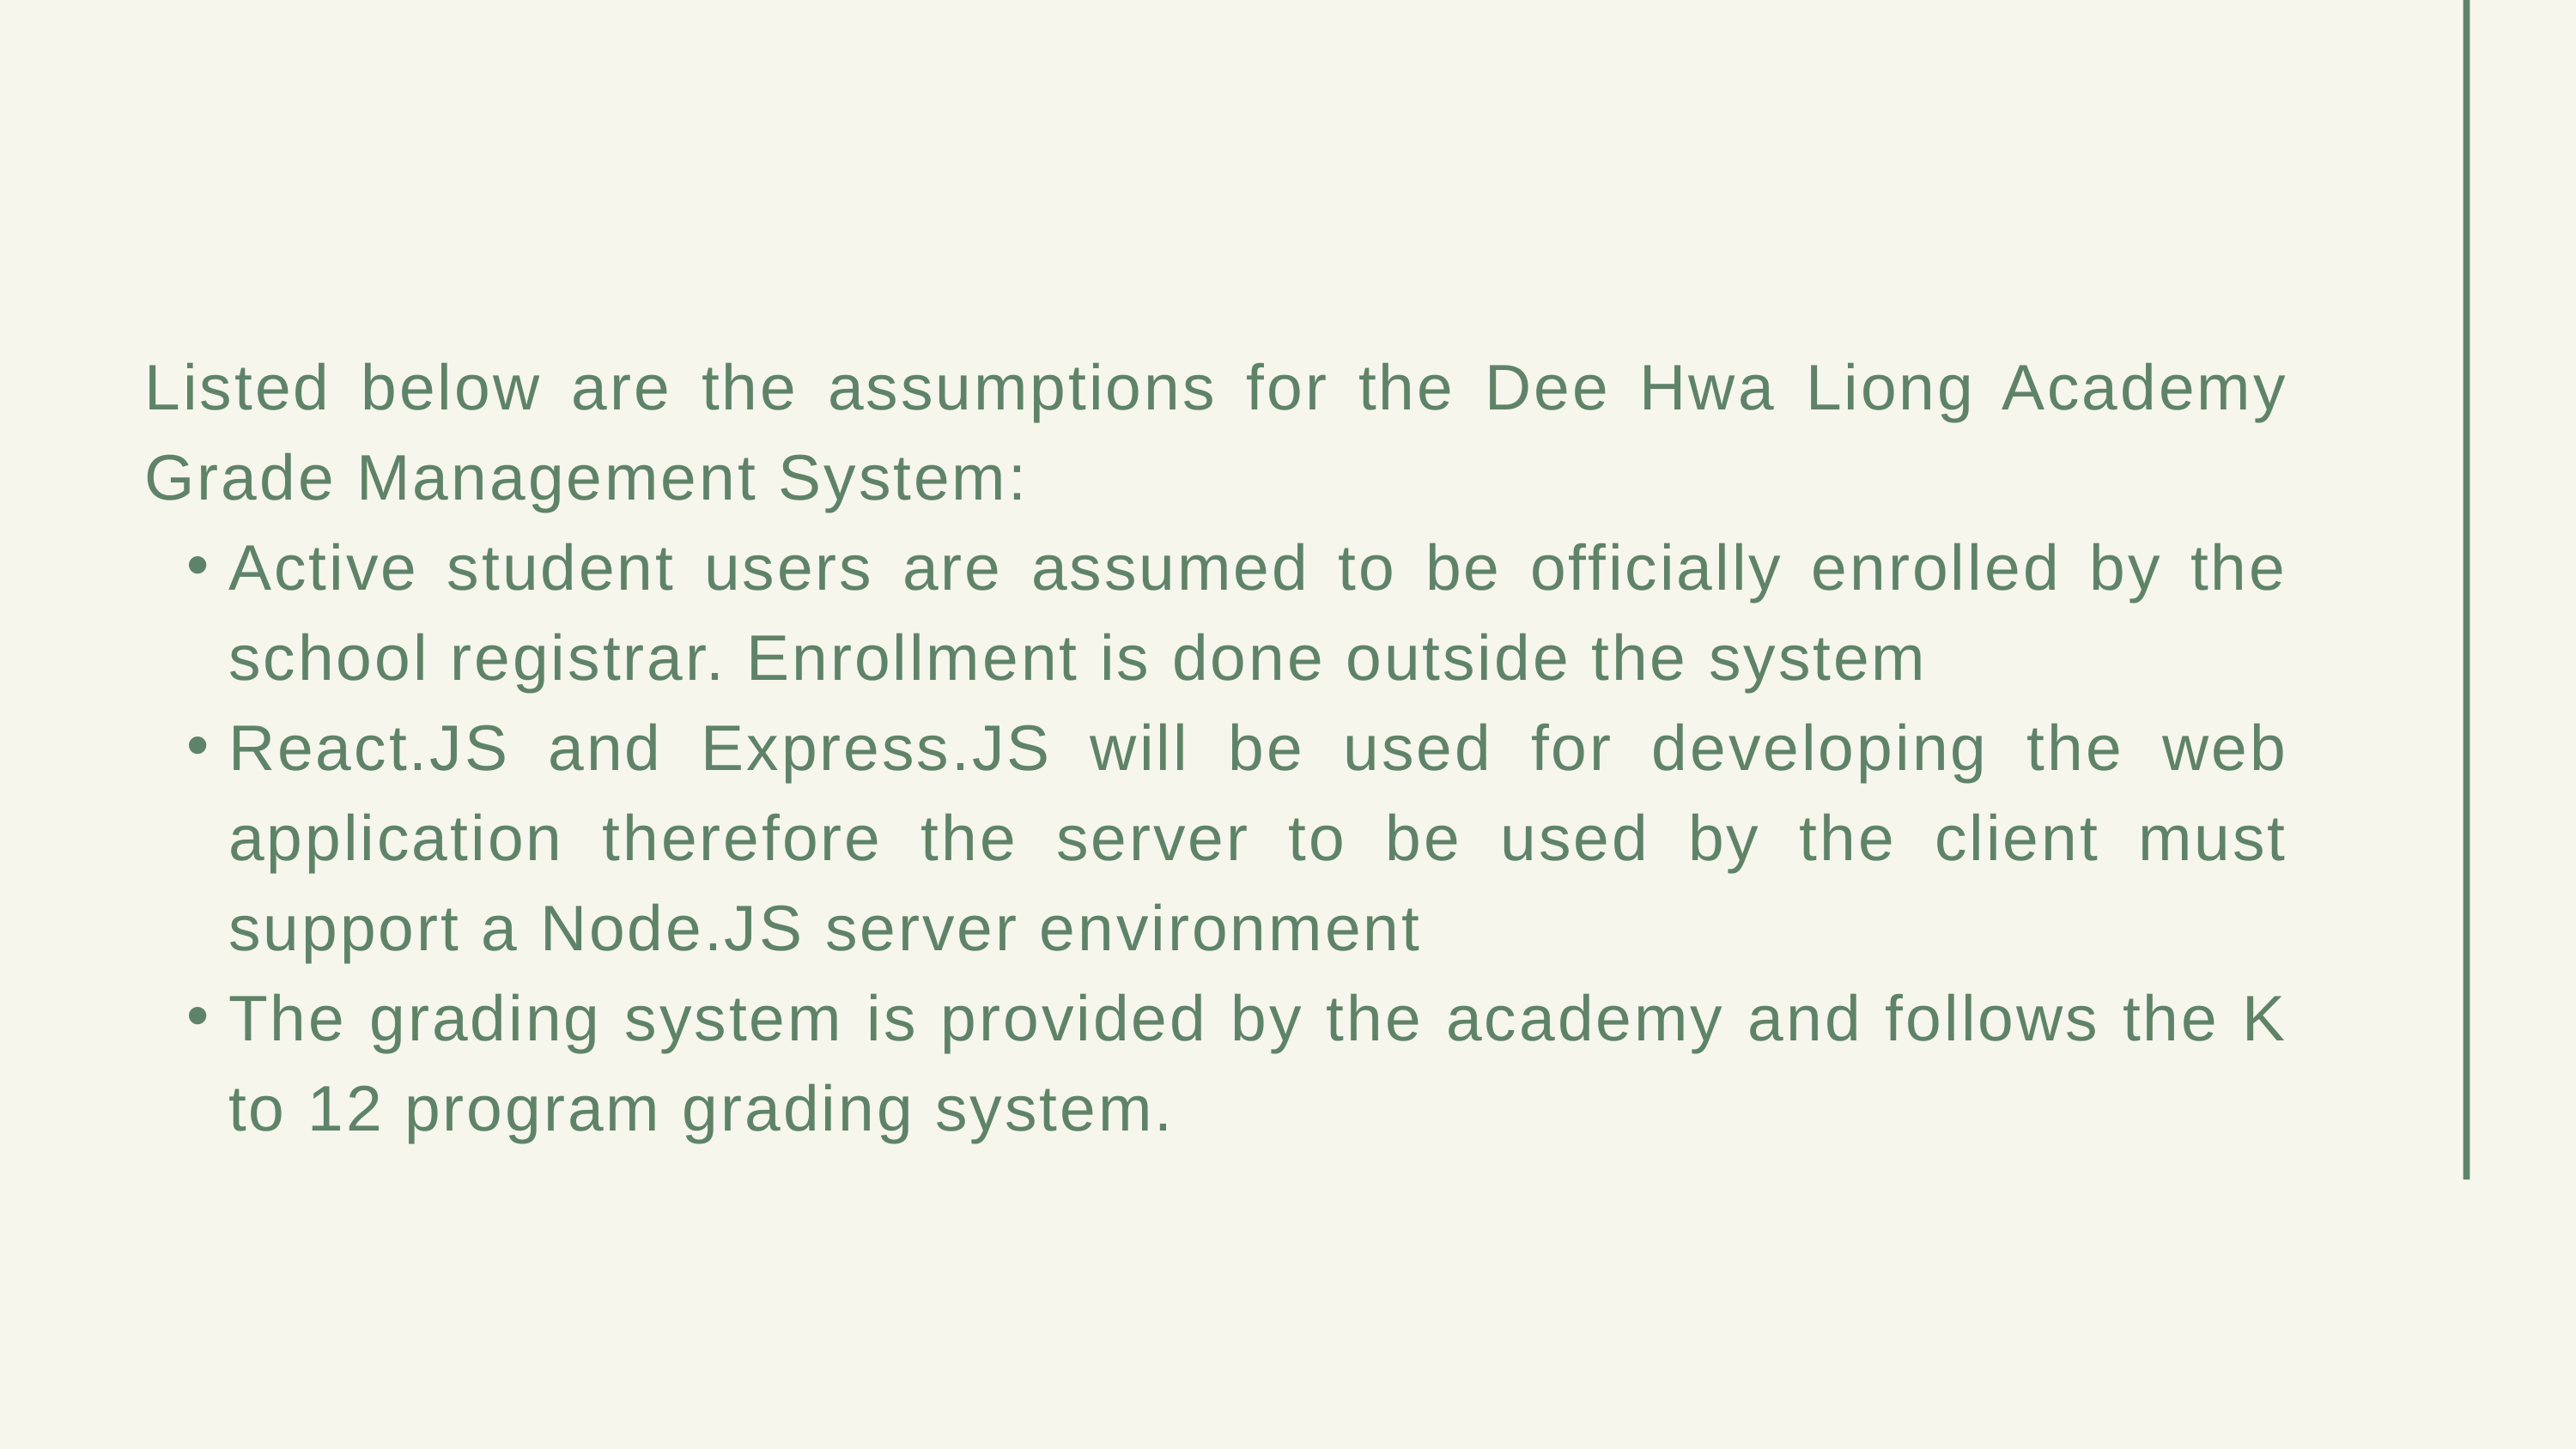

Listed below are the assumptions for the Dee Hwa Liong Academy Grade Management System:
Active student users are assumed to be officially enrolled by the school registrar. Enrollment is done outside the system
React.JS and Express.JS will be used for developing the web application therefore the server to be used by the client must support a Node.JS server environment
The grading system is provided by the academy and follows the K to 12 program grading system.
SDCC • 2020